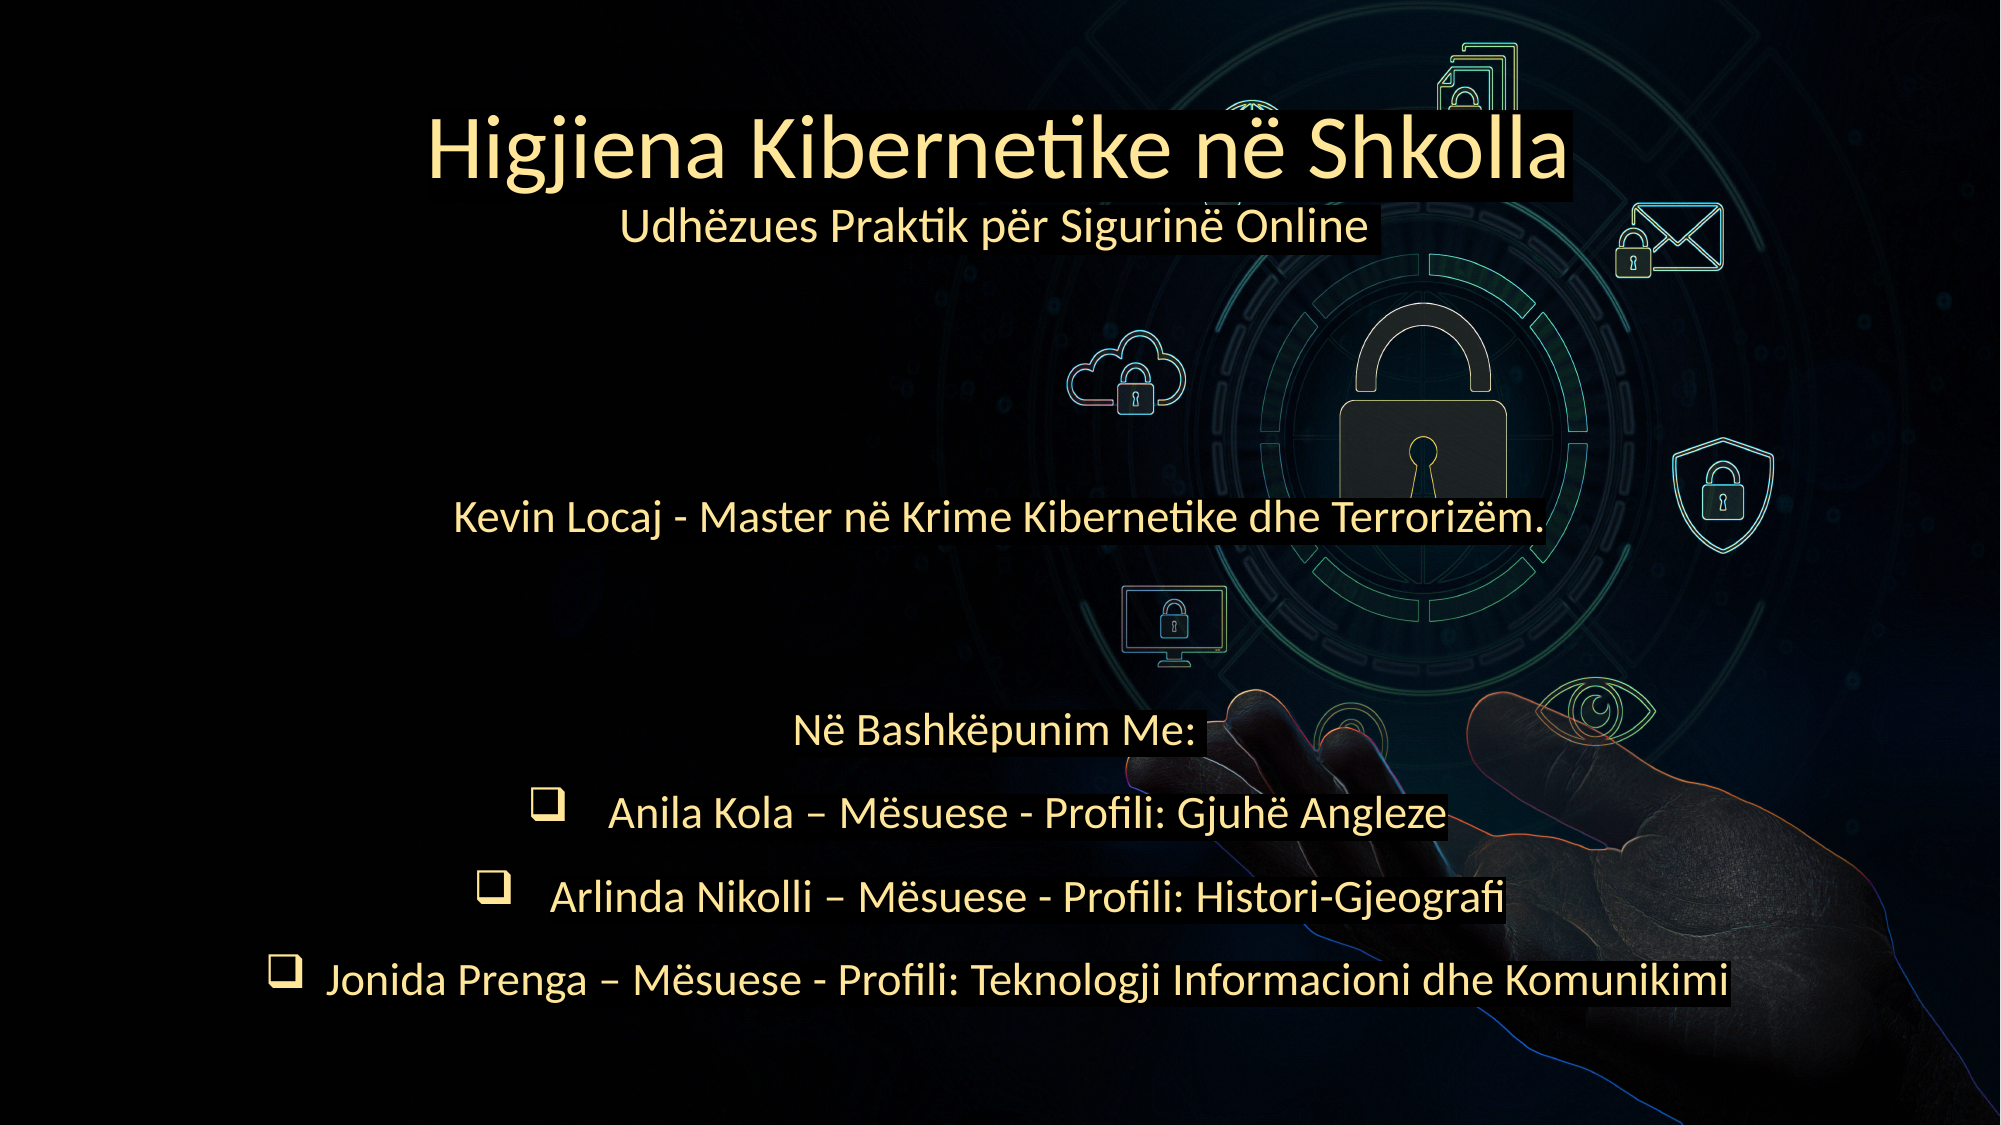

# Higjiena Kibernetike në Shkolla Udhëzues Praktik për Sigurinë Online

Kevin Locaj - Master në Krime Kibernetike dhe Terrorizëm.
Në Bashkëpunim Me:
Anila Kola – Mësuese - Profili: Gjuhë Angleze
Arlinda Nikolli – Mësuese - Profili: Histori-Gjeografi
Jonida Prenga – Mësuese - Profili: Teknologji Informacioni dhe Komunikimi